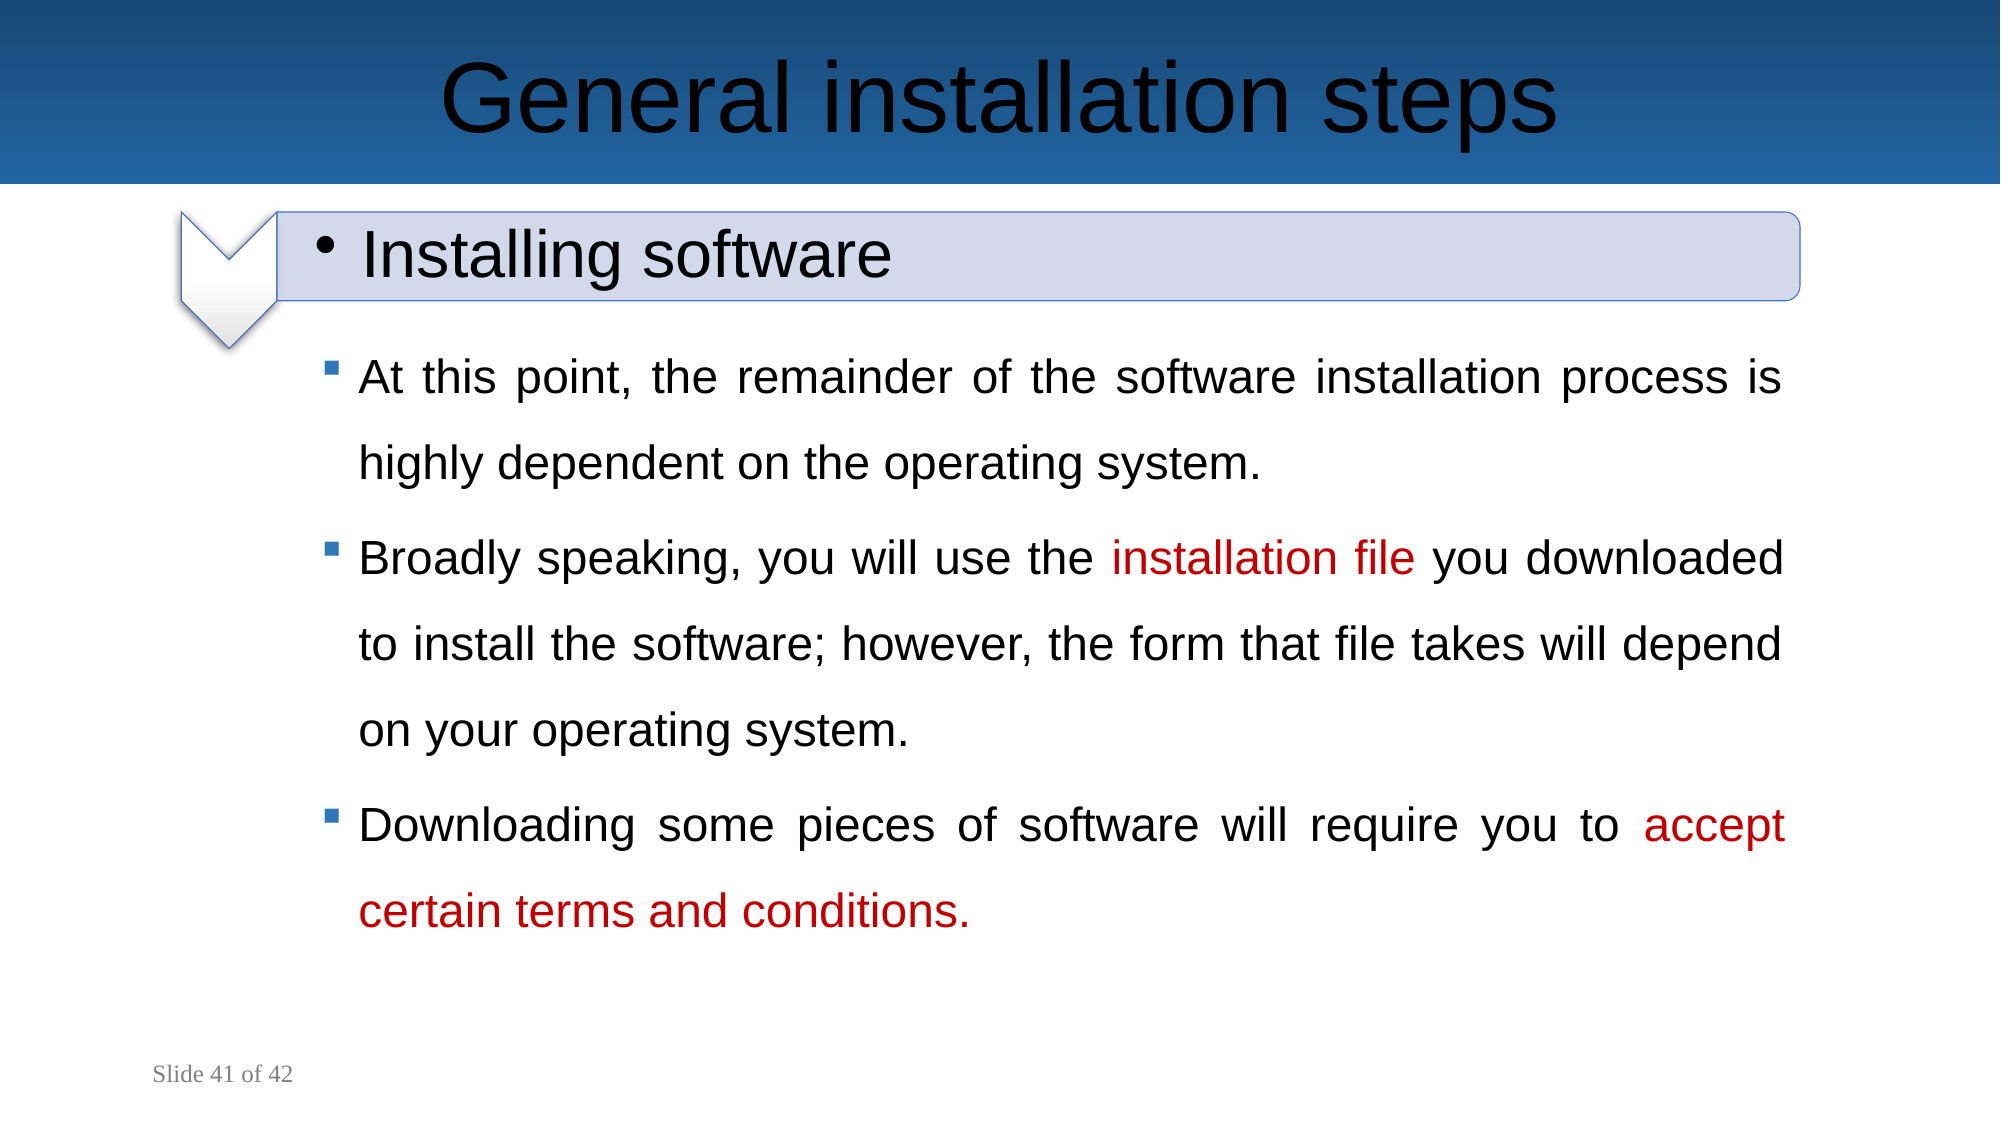

General installation steps

Installing software
At this point, the remainder of the software installation process is highly dependent on the operating system.
Broadly speaking, you will use the installation file you downloaded to install the software; however, the form that file takes will depend on your operating system.
Downloading some pieces of software will require you to accept certain terms and conditions.
Slide 41 of 42